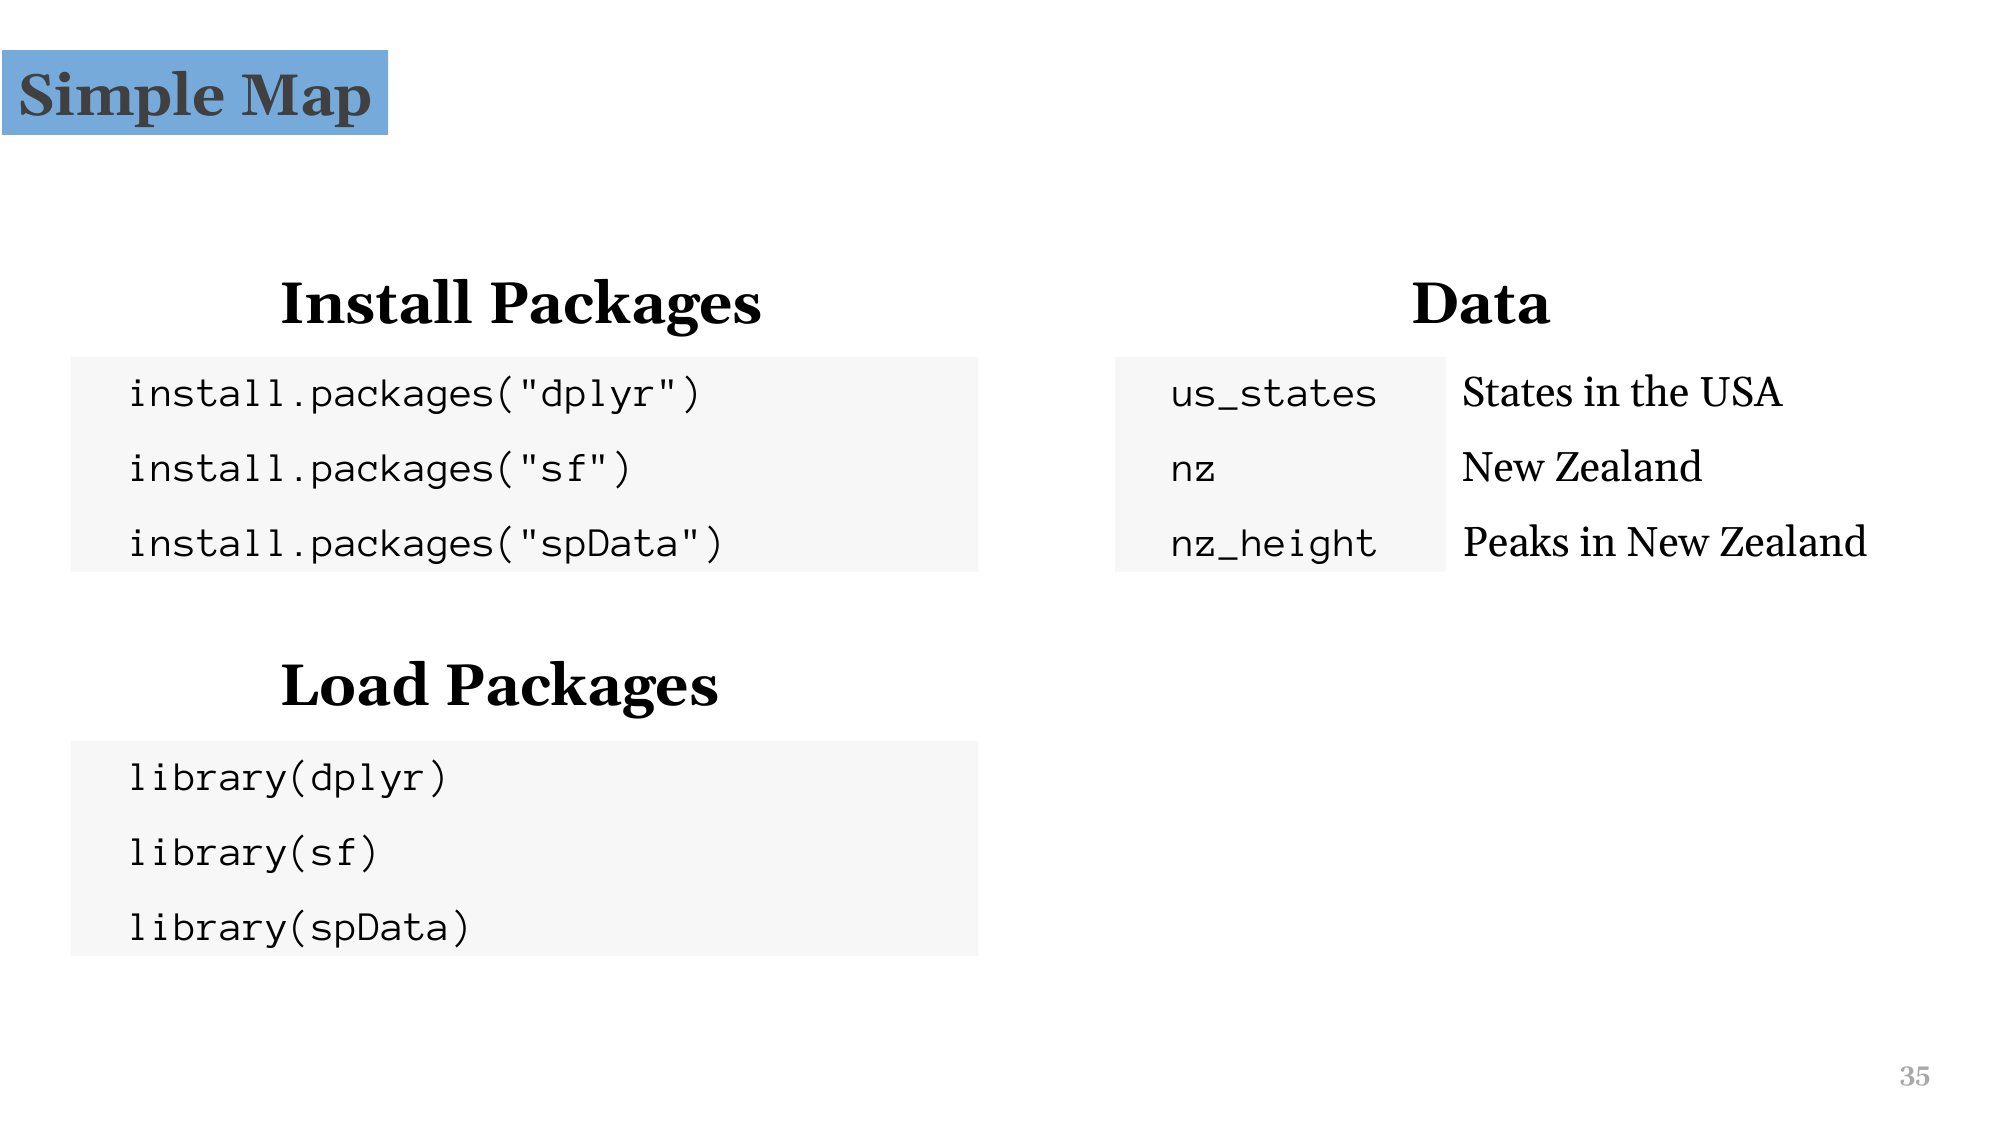

Simple Map
Install Packages
Data
install.packages("dplyr")
install.packages("sf")
install.packages("spData")
us_states
nz
nz_height
States in the USA
New Zealand
Peaks in New Zealand
Load Packages
library(dplyr)
library(sf)
library(spData)
35